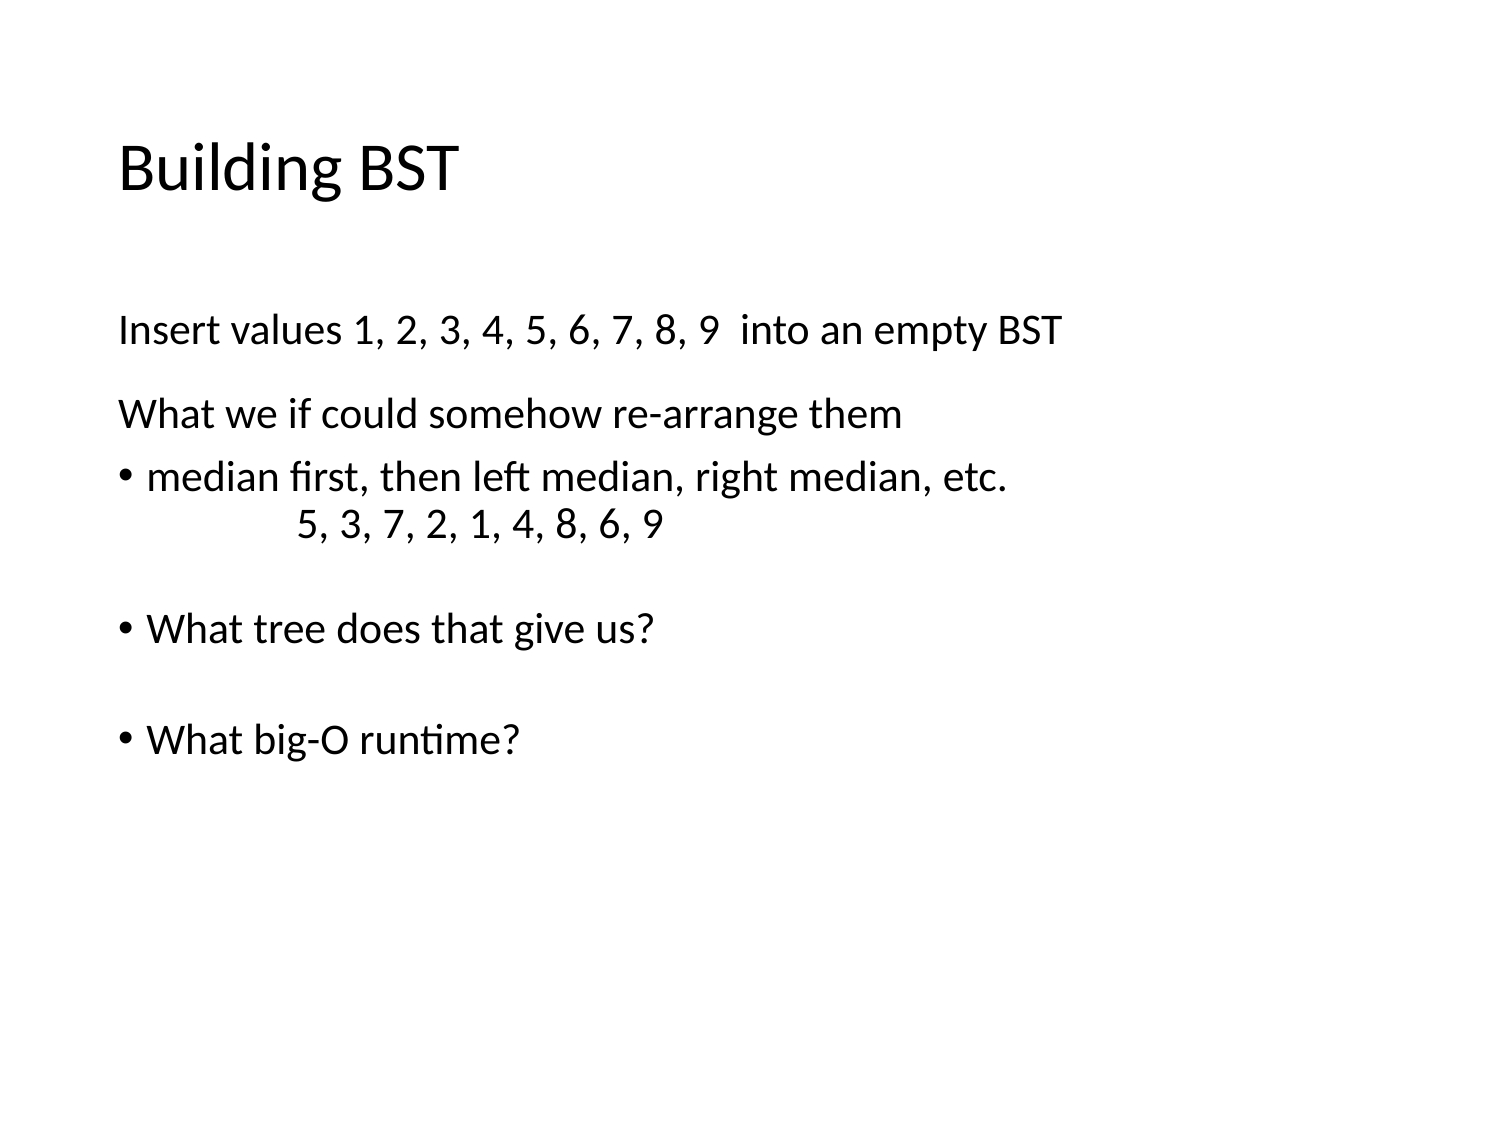

# Building BST
Insert values 1, 2, 3, 4, 5, 6, 7, 8, 9  into an empty BST

What we if could somehow re-arrange them
median first, then left median, right median, etc.
	5, 3, 7, 2, 1, 4, 8, 6, 9

What tree does that give us?
What big-O runtime?